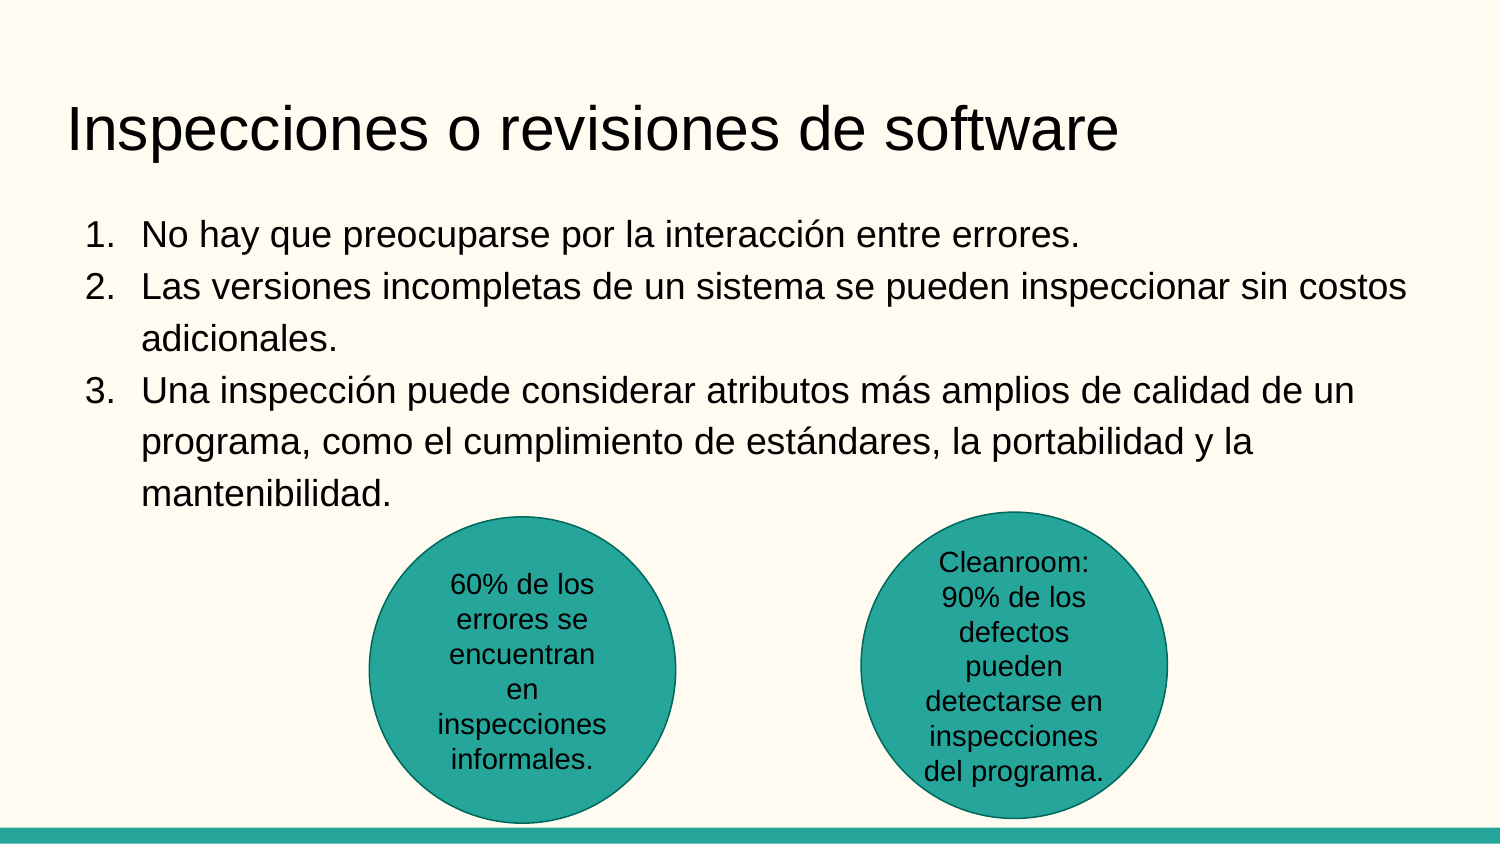

# Inspecciones o revisiones de software
No hay que preocuparse por la interacción entre errores.
Las versiones incompletas de un sistema se pueden inspeccionar sin costos adicionales.
Una inspección puede considerar atributos más amplios de calidad de un programa, como el cumplimiento de estándares, la portabilidad y la mantenibilidad.
Cleanroom: 90% de los defectos pueden detectarse en inspecciones del programa.
60% de los errores se encuentran en inspecciones informales.